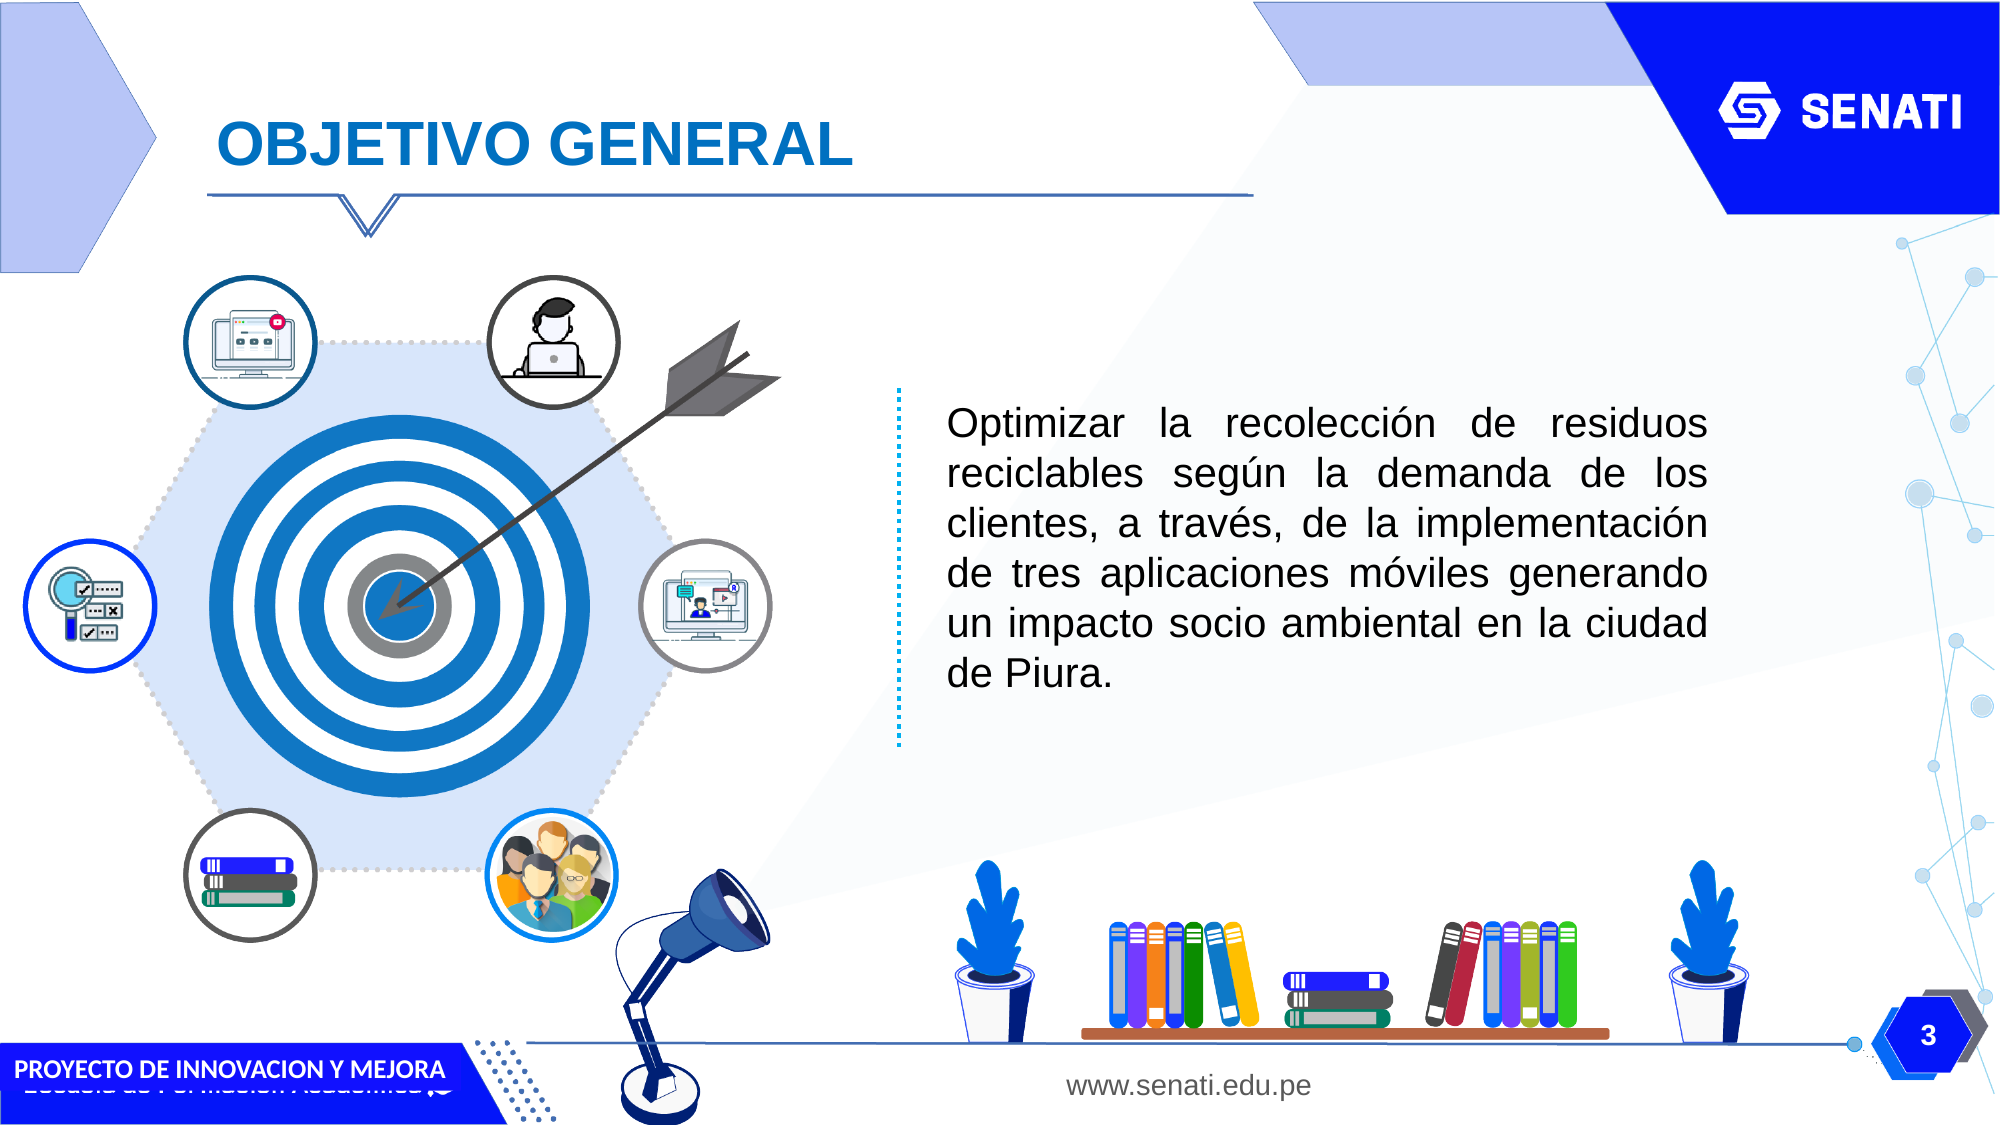

# OBJETIVO GENERAL
Optimizar la recolección de residuos reciclables según la demanda de los clientes, a través, de la implementación de tres aplicaciones móviles generando un impacto socio ambiental en la ciudad de Piura.
www.senati.edu.pe